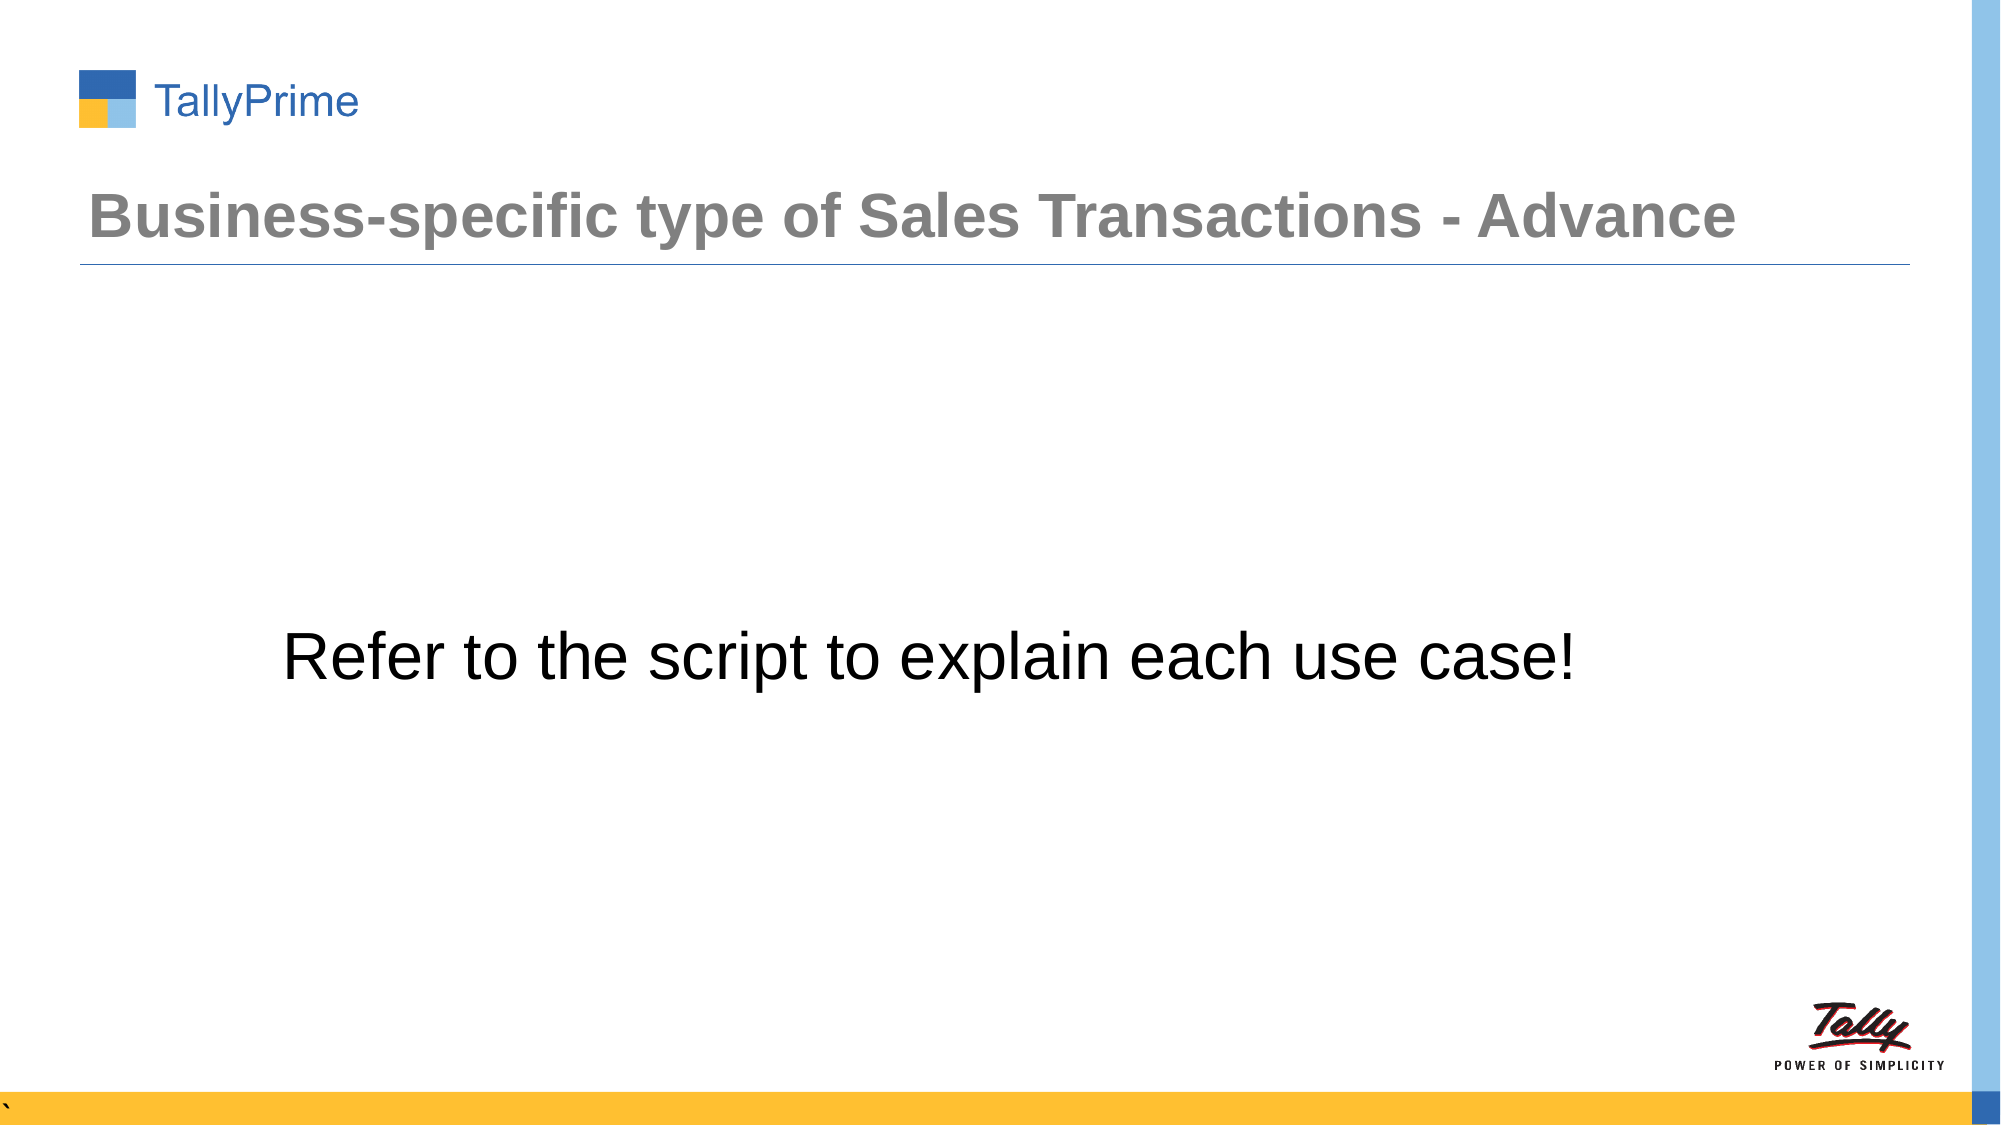

# Business-specific type of Sales Transactions - Advance
Refer to the script to explain each use case!